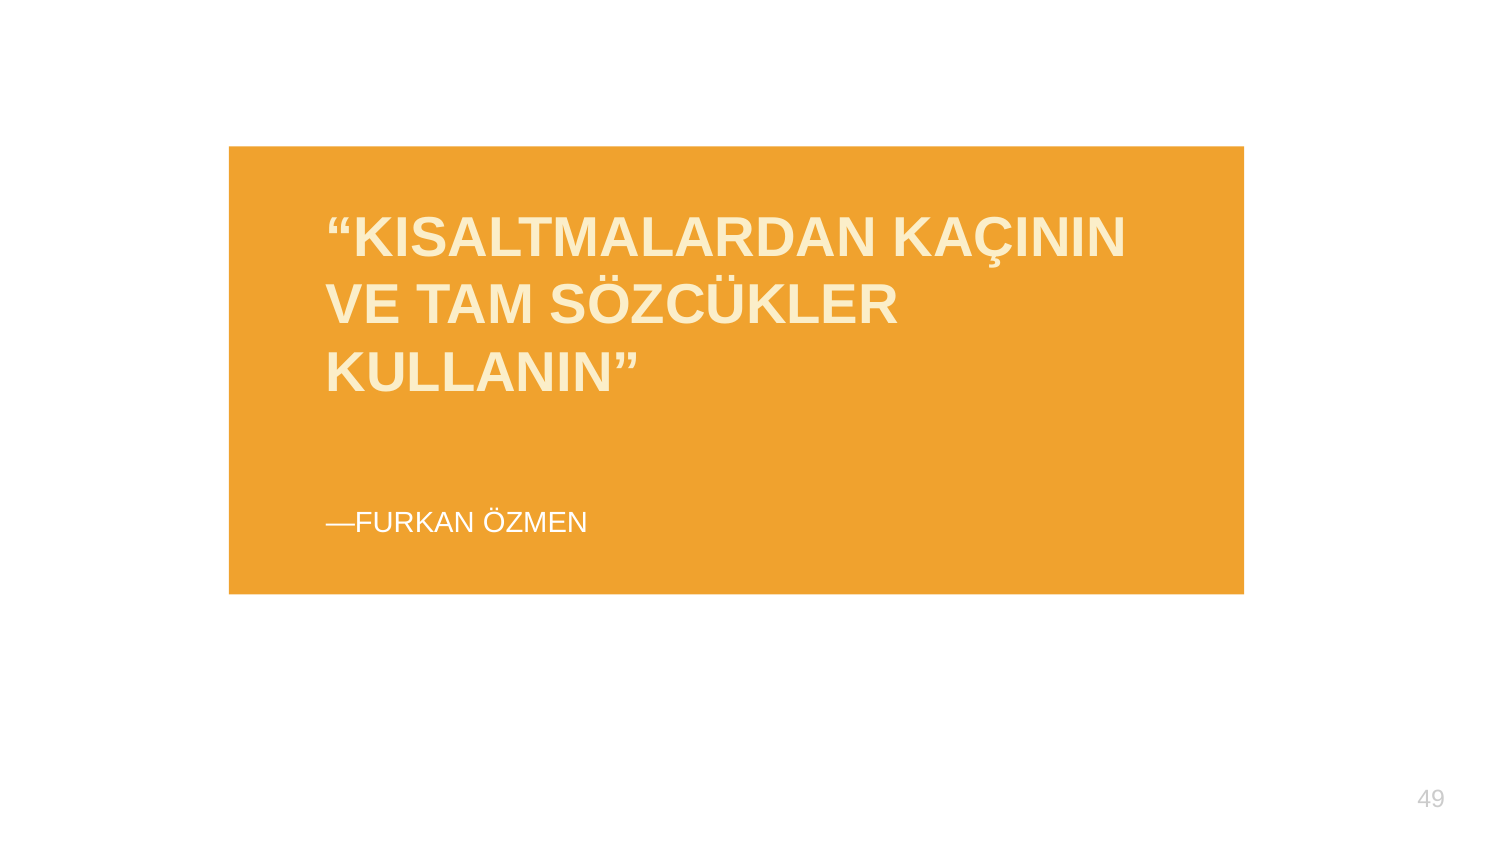

“KISALTMALARDAN KAÇININ VE TAM SÖZCÜKLER KULLANIN”

—FURKAN ÖZMEN
49